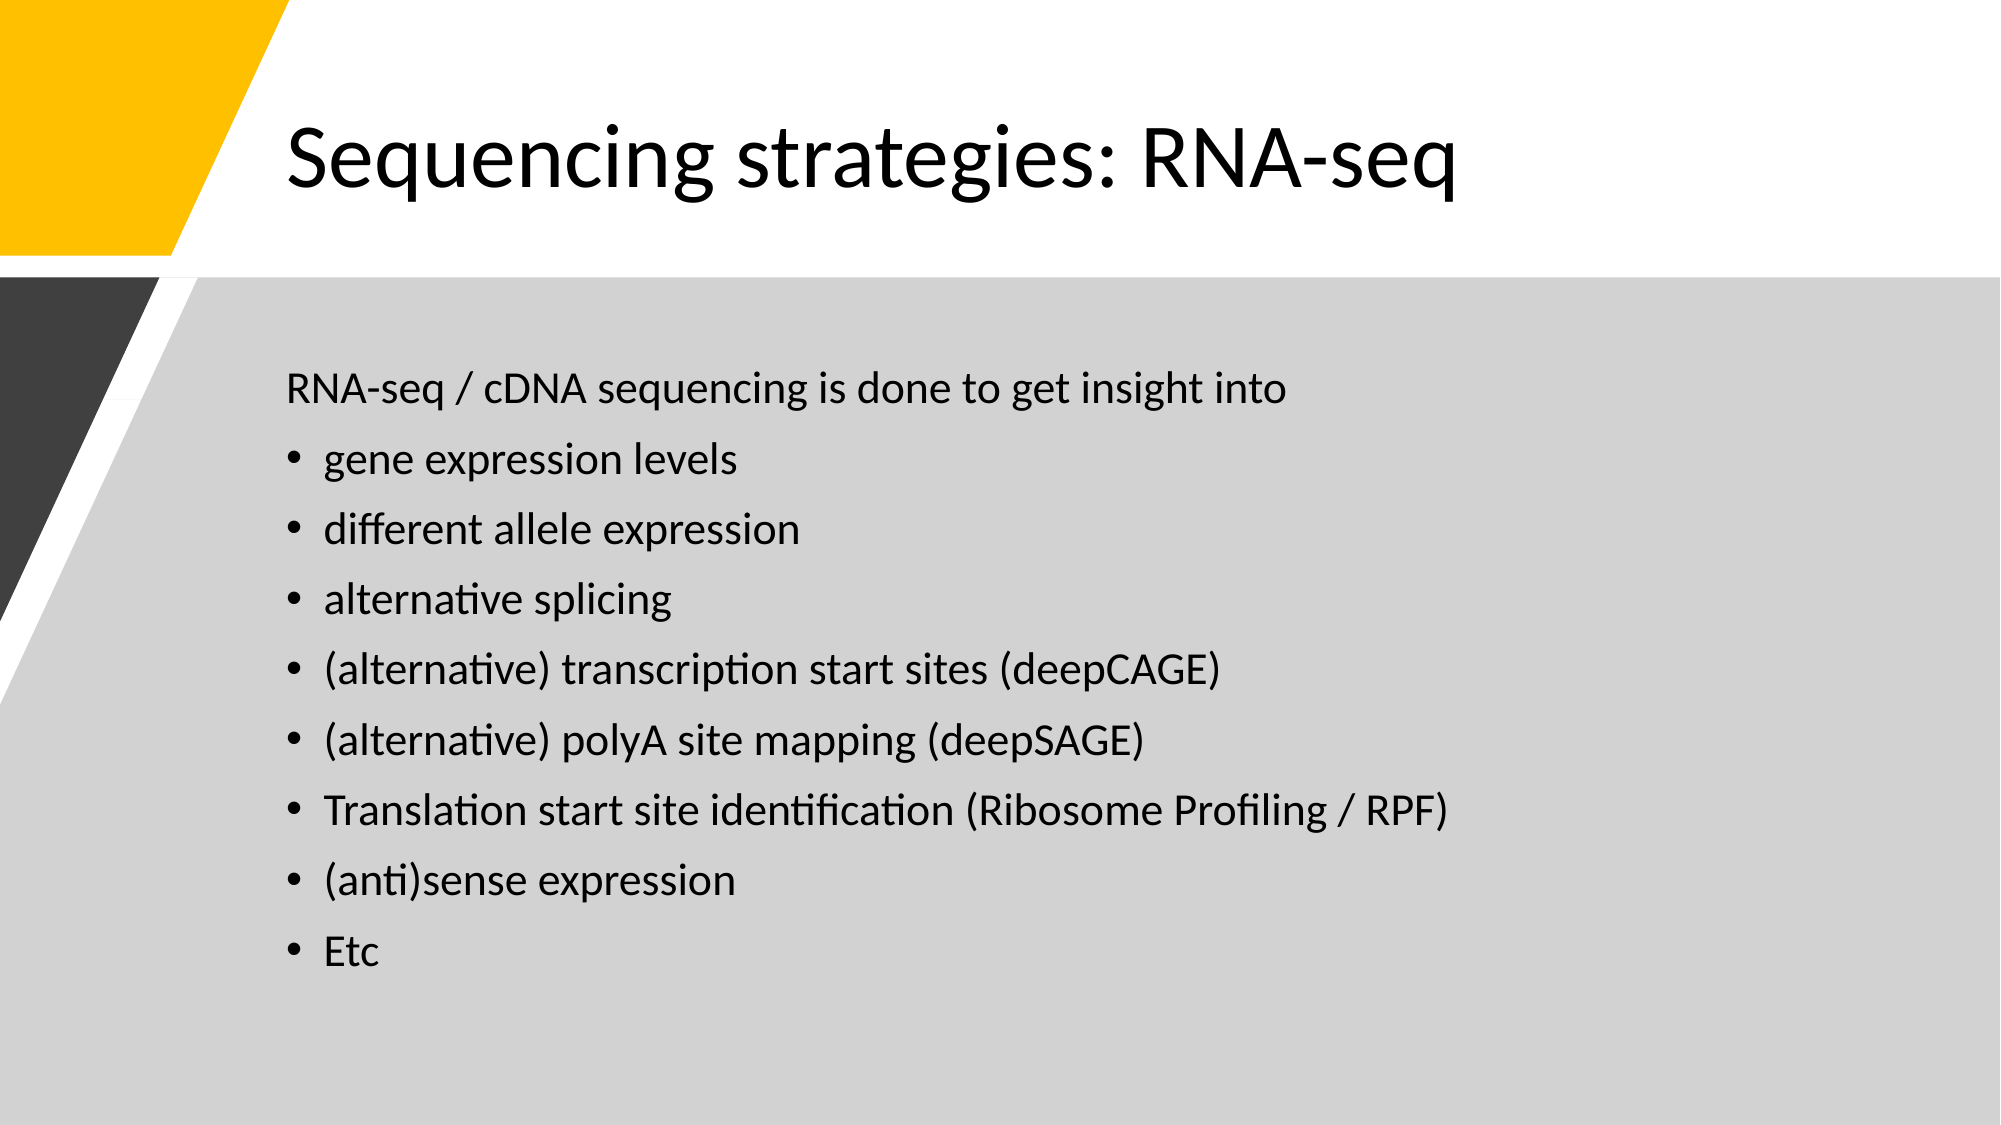

# Sequencing strategies: RNA-seq

RNA-seq / cDNA sequencing is done to get insight into
gene expression levels
different allele expression
alternative splicing
(alternative) transcription start sites (deepCAGE)
(alternative) polyA site mapping (deepSAGE)
Translation start site identification (Ribosome Profiling / RPF)
(anti)sense expression
Etc